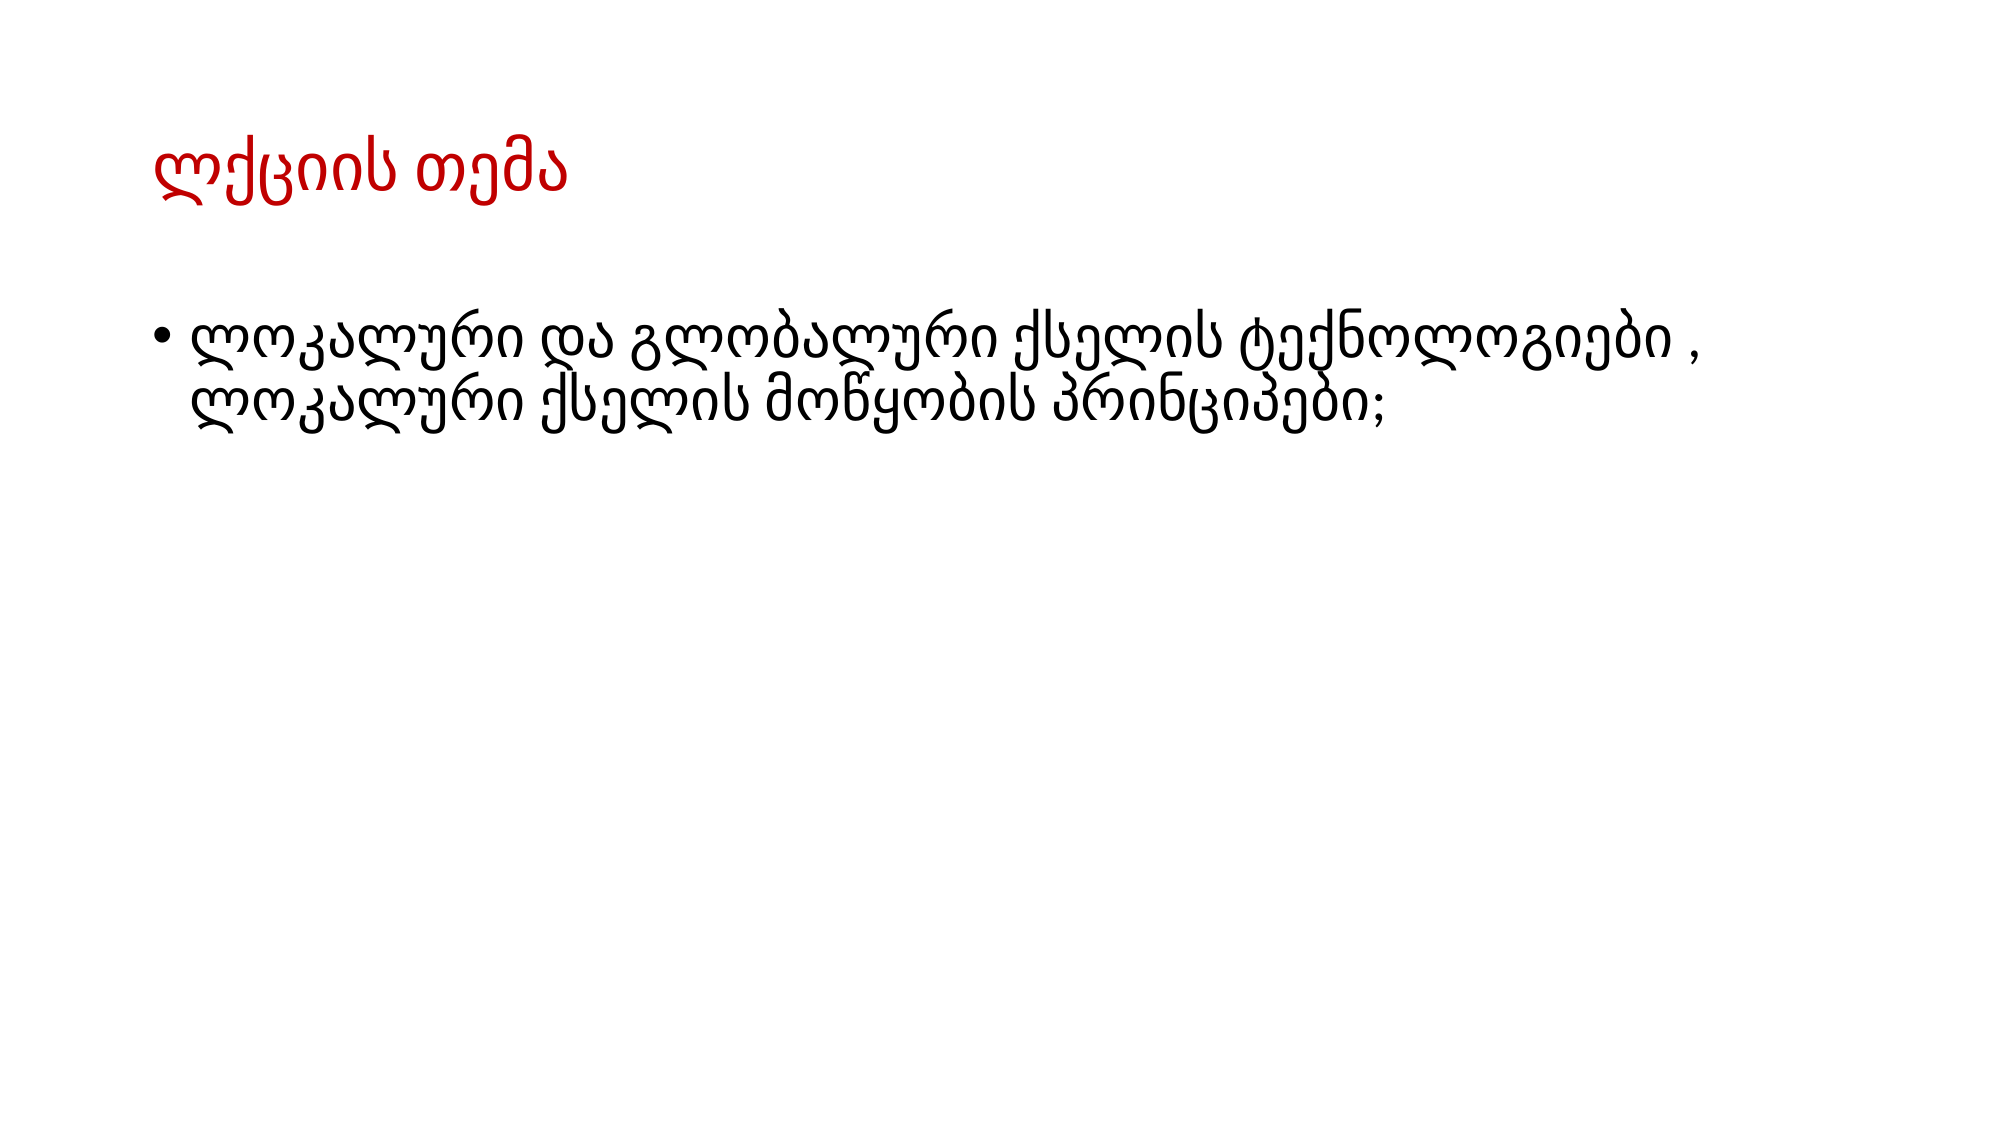

# ლქციის თემა
ლოკალური და გლობალური ქსელის ტექნოლოგიები , ლოკალური ქსელის მოწყობის პრინციპები;